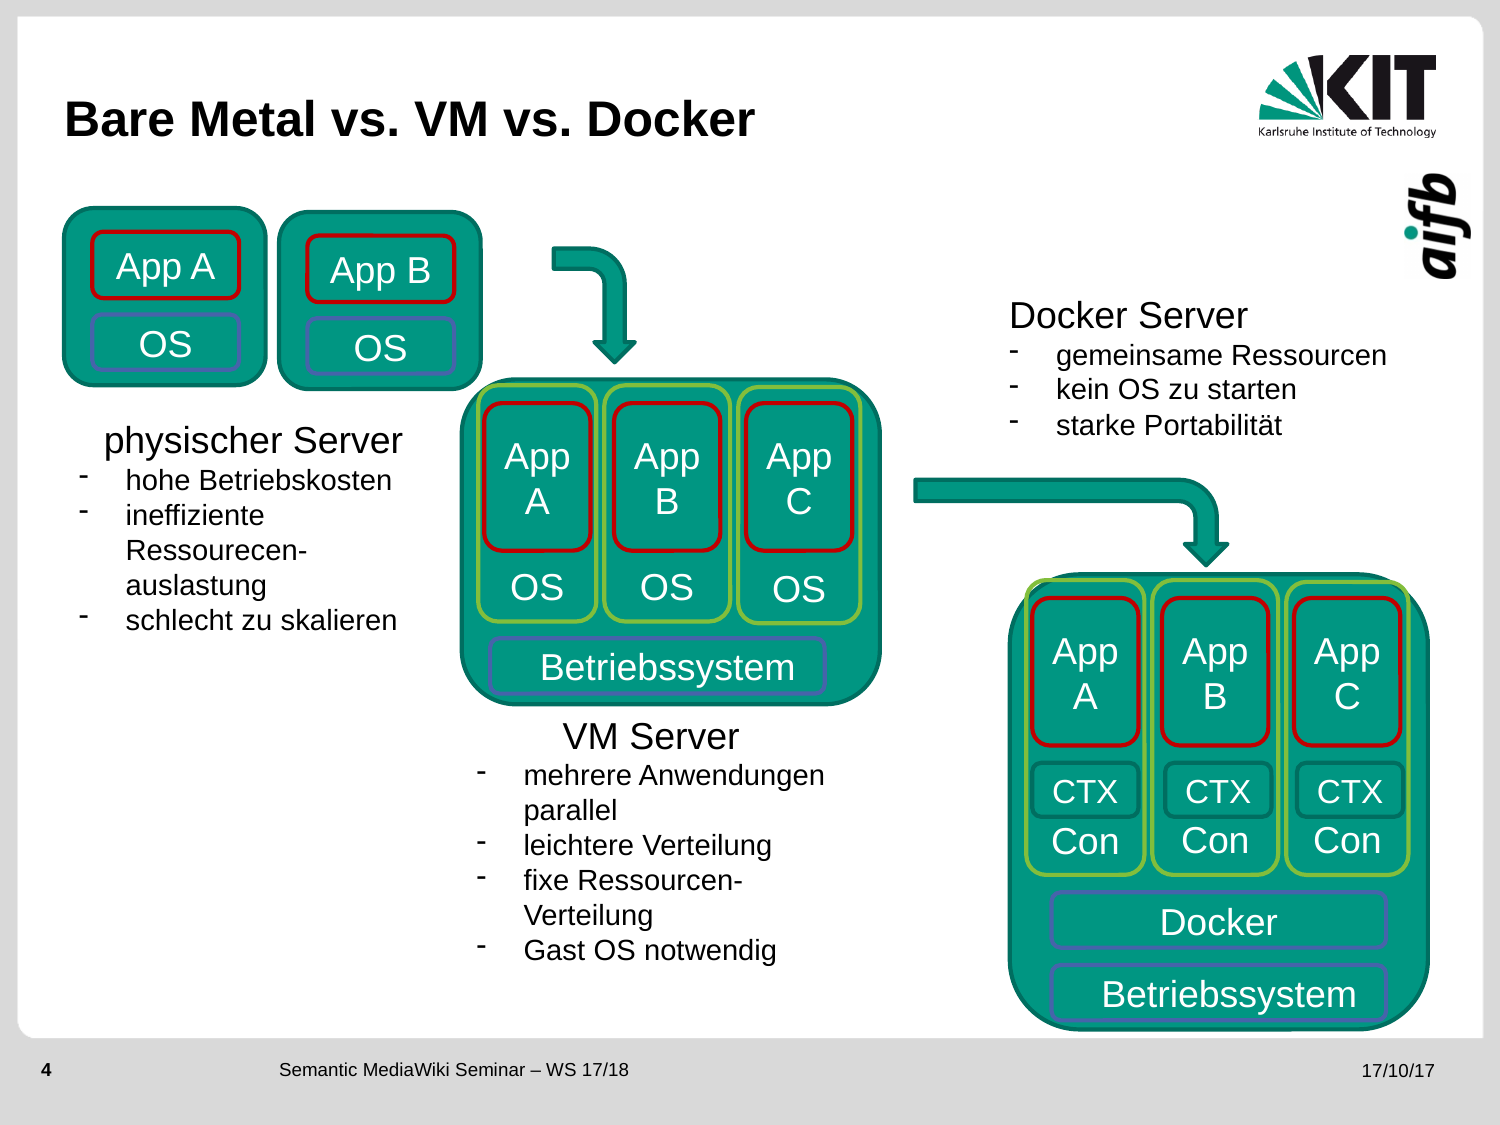

# Bare Metal vs. VM vs. Docker

App A
App B

Docker Server
gemeinsame Ressourcen
kein OS zu starten
starke Portabilität
OS
OS

OS
OS
OS
App A
App B
App C
physischer Server
hohe Betriebskosten
ineffiziente Ressourecen-auslastung
schlecht zu skalieren

Con
Con
Con
App A
App B
App
C
  Betriebssystem
VM Server
mehrere Anwendungen parallel
leichtere Verteilung
fixe Ressourcen-Verteilung
Gast OS notwendig

CTX
CTX
CTX
Docker
  Betriebssystem
Semantic MediaWiki Seminar – WS 17/18